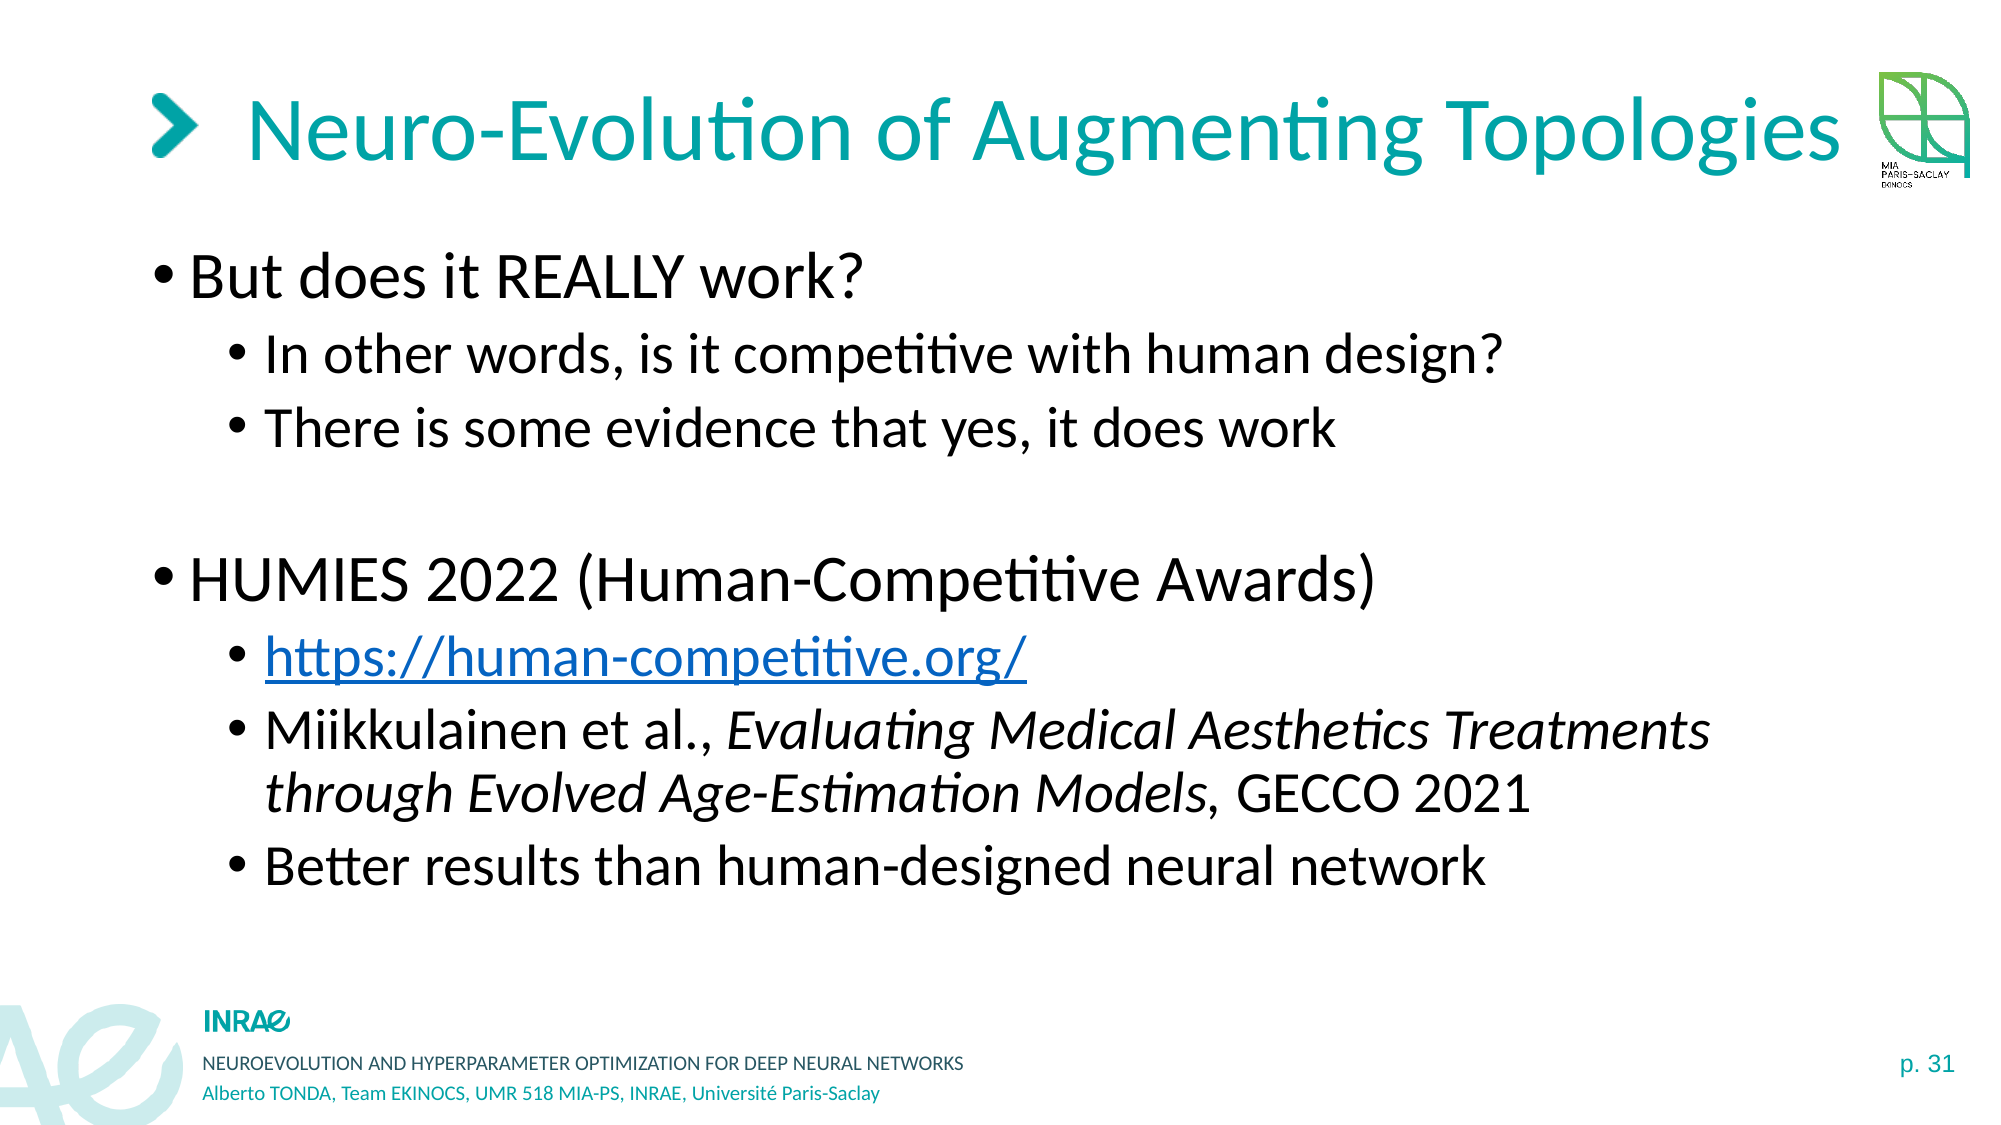

# Neuro-Evolution of Augmenting Topologies
But does it REALLY work?
In other words, is it competitive with human design?
There is some evidence that yes, it does work
HUMIES 2022 (Human-Competitive Awards)
https://human-competitive.org/
Miikkulainen et al., Evaluating Medical Aesthetics Treatments through Evolved Age-Estimation Models, GECCO 2021
Better results than human-designed neural network